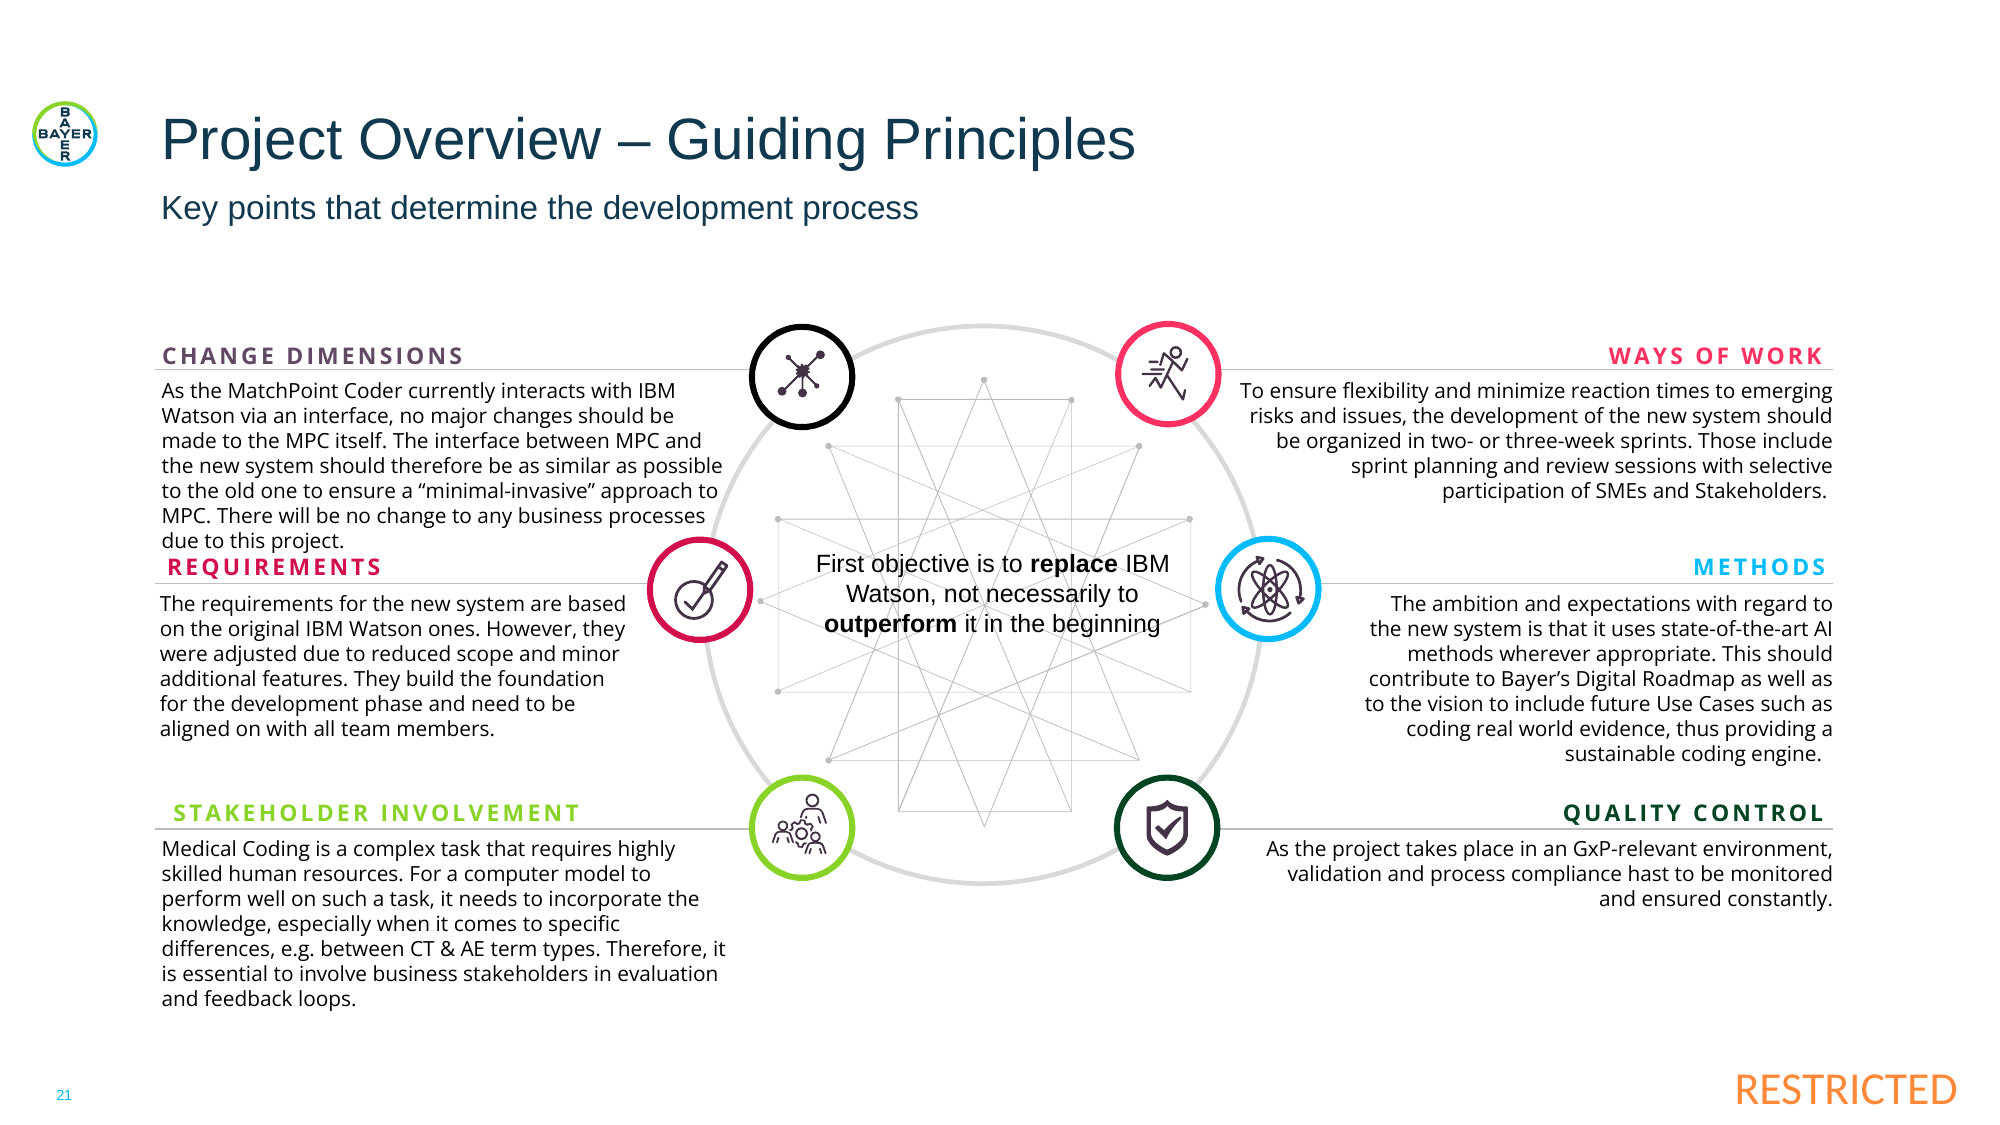

# Project Overview – Guiding Principles
Key points that determine the development process

CHANGE DIMENSIONS
WAYS OF WORK

As the MatchPoint Coder currently interacts with IBM Watson via an interface, no major changes should be made to the MPC itself. The interface between MPC and the new system should therefore be as similar as possible to the old one to ensure a “minimal-invasive” approach to MPC. There will be no change to any business processes due to this project.
To ensure flexibility and minimize reaction times to emerging risks and issues, the development of the new system should be organized in two- or three-week sprints. Those include sprint planning and review sessions with selective participation of SMEs and Stakeholders.
First objective is to replace IBM Watson, not necessarily to outperform it in the beginning

REQUIREMENTS
METHODS

The requirements for the new system are based on the original IBM Watson ones. However, they were adjusted due to reduced scope and minor additional features. They build the foundation for the development phase and need to be aligned on with all team members.
The ambition and expectations with regard to the new system is that it uses state-of-the-art AI methods wherever appropriate. This should contribute to Bayer’s Digital Roadmap as well as to the vision to include future Use Cases such as coding real world evidence, thus providing a sustainable coding engine.

STAKEHOLDER INVOLVEMENT
QUALITY CONTROL

Medical Coding is a complex task that requires highly skilled human resources. For a computer model to perform well on such a task, it needs to incorporate the knowledge, especially when it comes to specific differences, e.g. between CT & AE term types. Therefore, it is essential to involve business stakeholders in evaluation and feedback loops.
As the project takes place in an GxP-relevant environment, validation and process compliance hast to be monitored and ensured constantly.
21